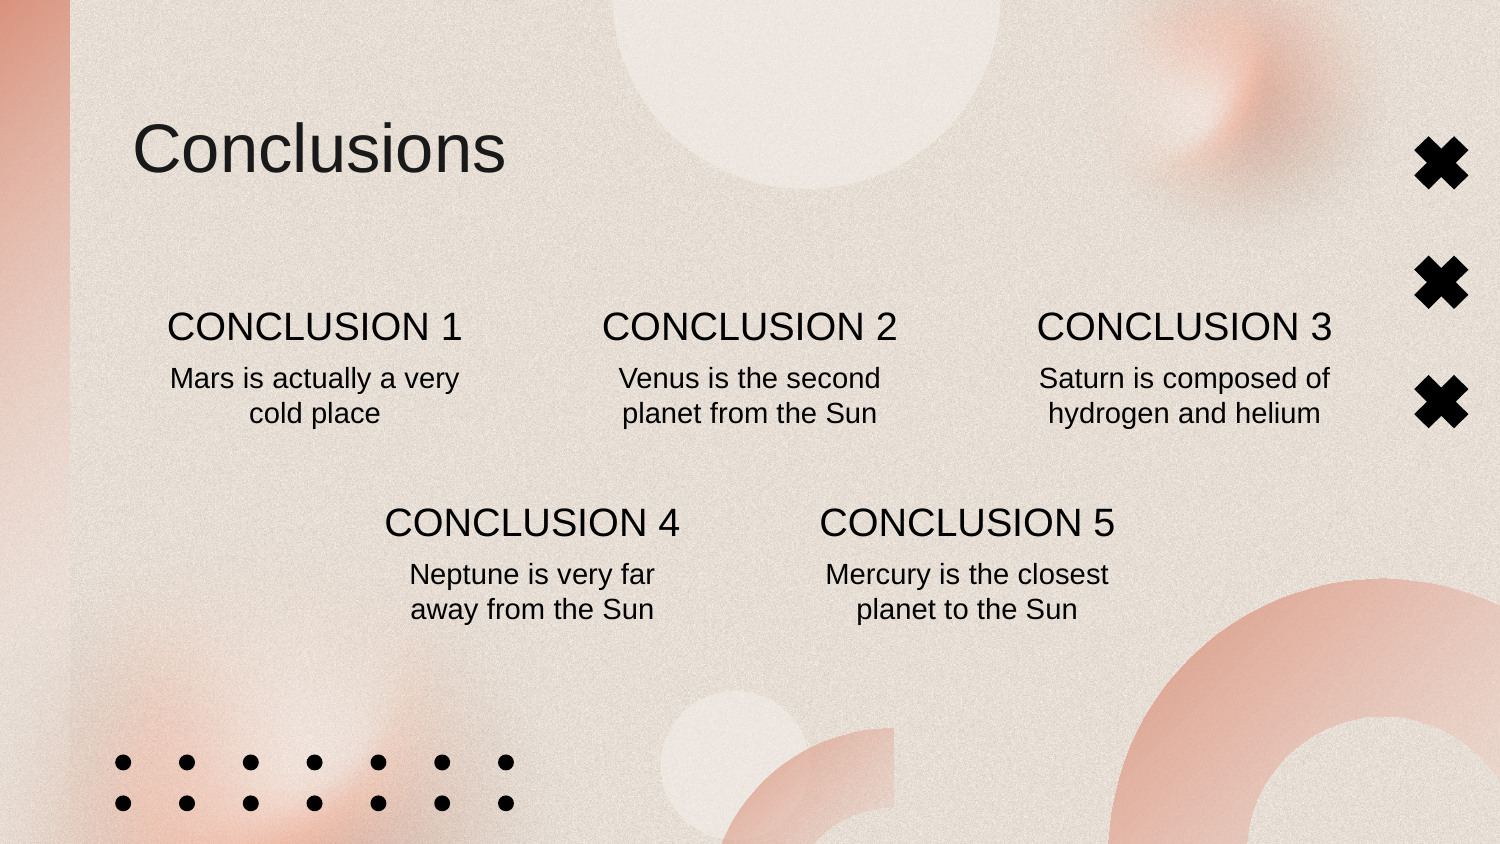

# Conclusions
CONCLUSION 1
CONCLUSION 2
CONCLUSION 3
Mars is actually a very cold place
Venus is the second planet from the Sun
Saturn is composed of hydrogen and helium
CONCLUSION 4
CONCLUSION 5
Neptune is very far away from the Sun
Mercury is the closest planet to the Sun